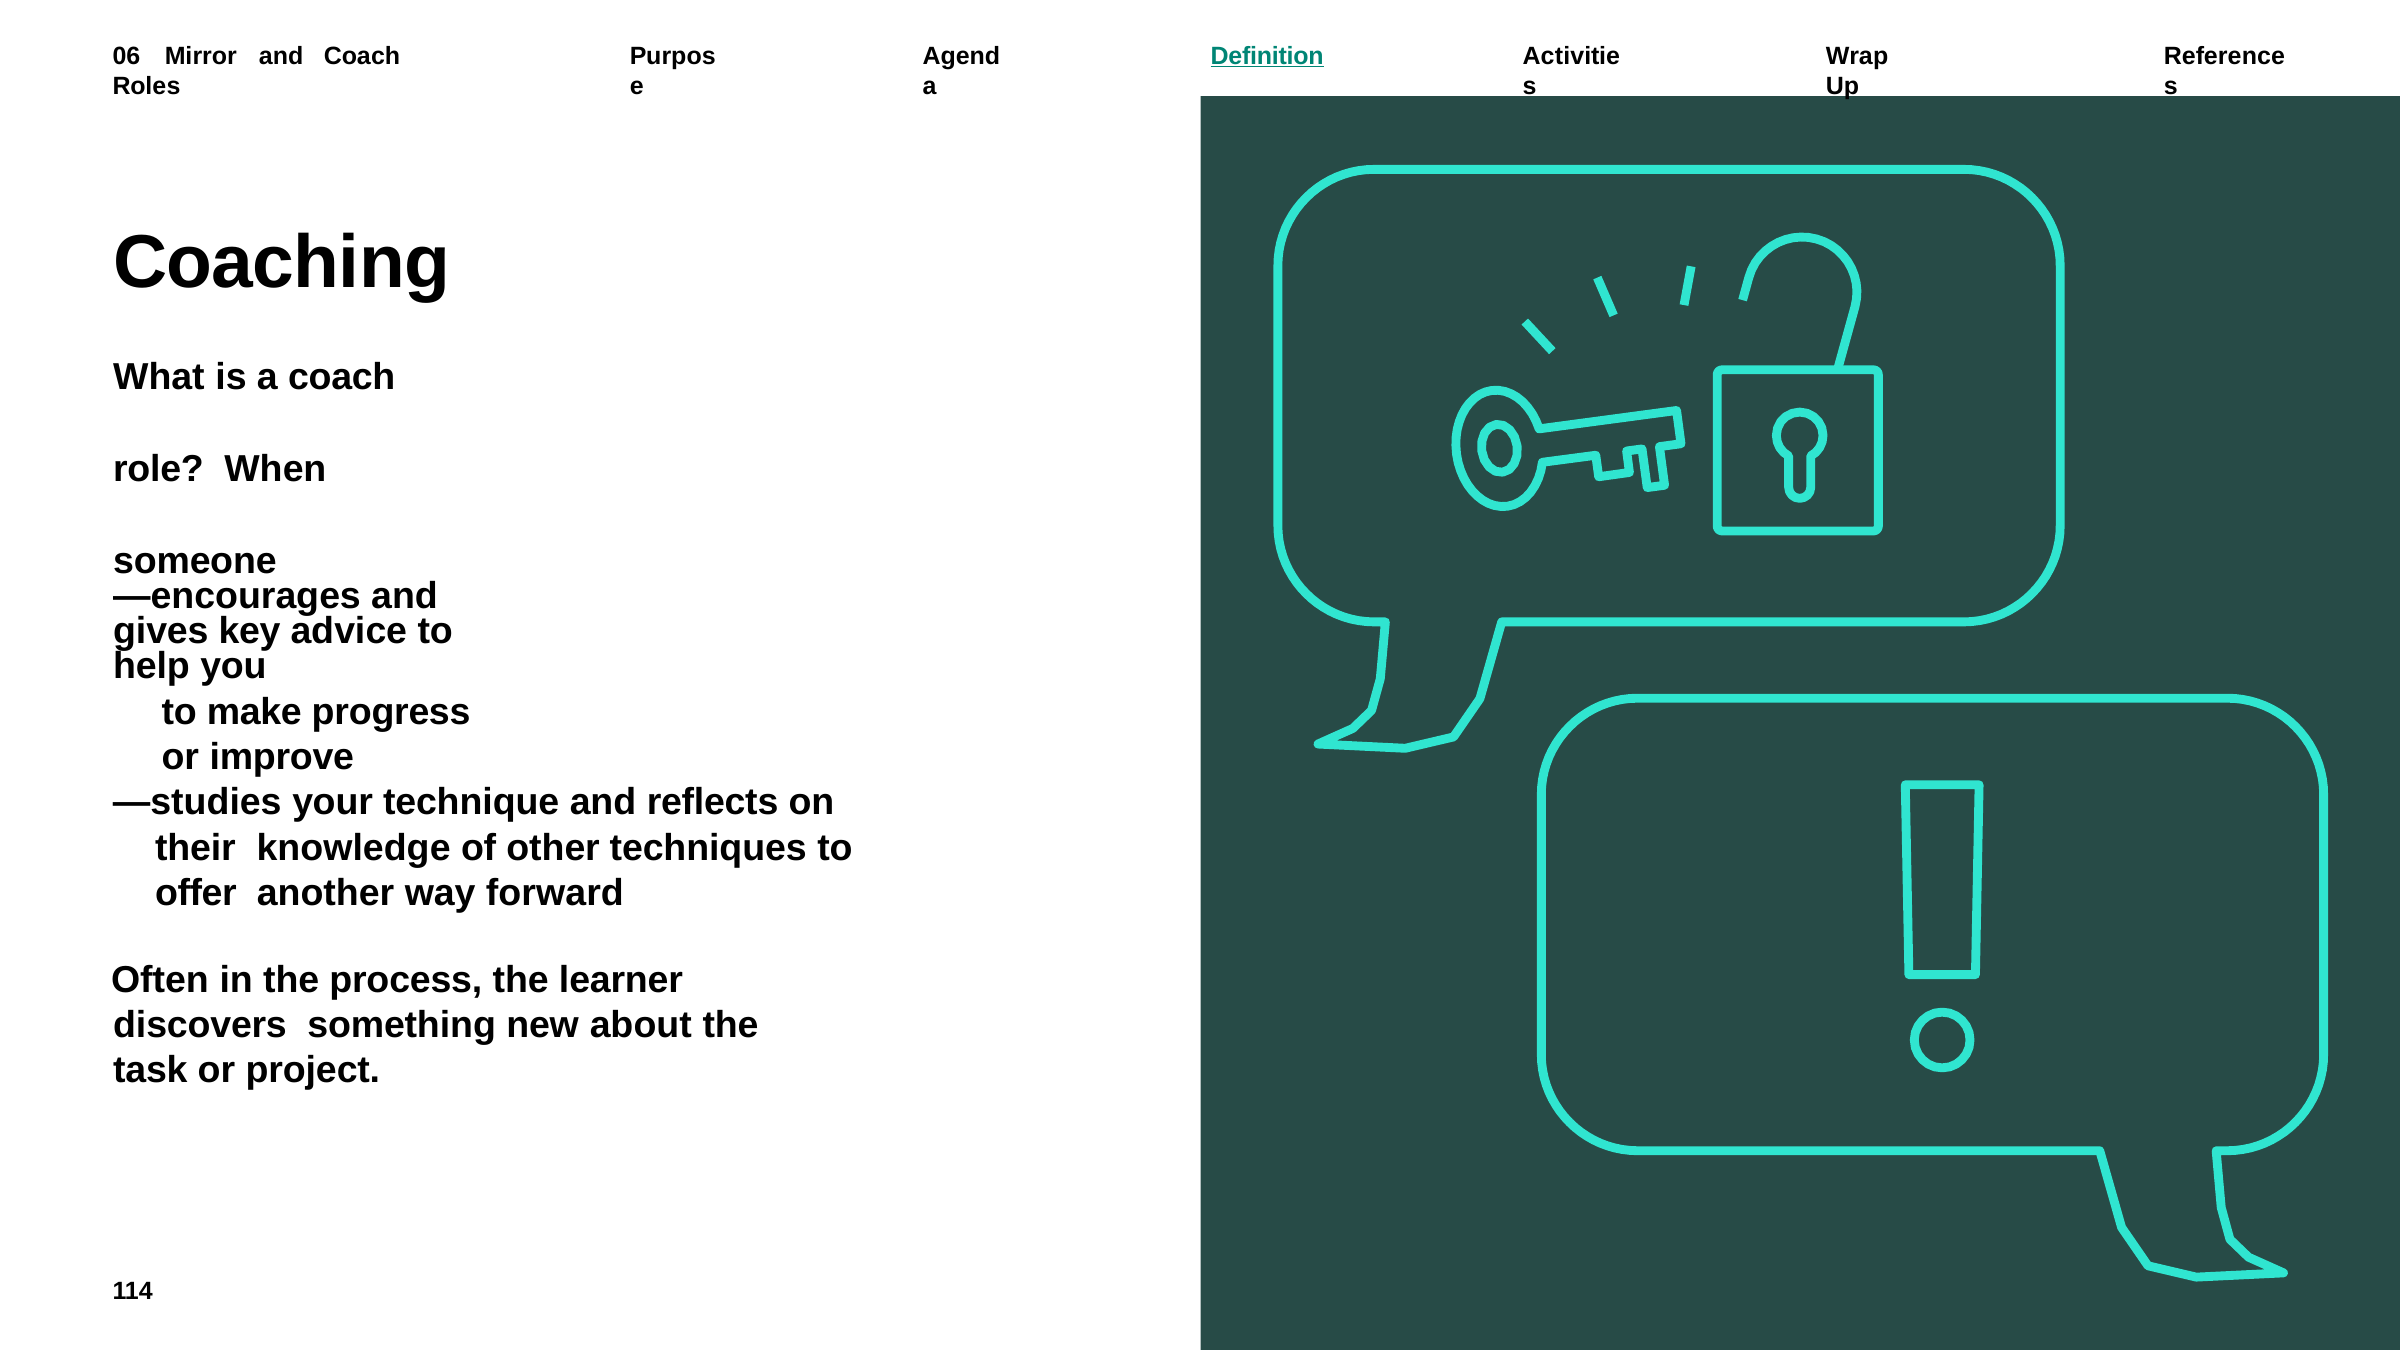

06	Mirror	and	Coach	Roles
Purpose
Agenda
Definition
Activities
Wrap	Up
References

Coaching
What is a coach role?  When someone
—encourages and gives key advice to help you
to make progress or improve
—studies your technique and reflects on their  knowledge of other techniques to offer  another way forward

Often in the process, the learner discovers  something new about the task or project.

114